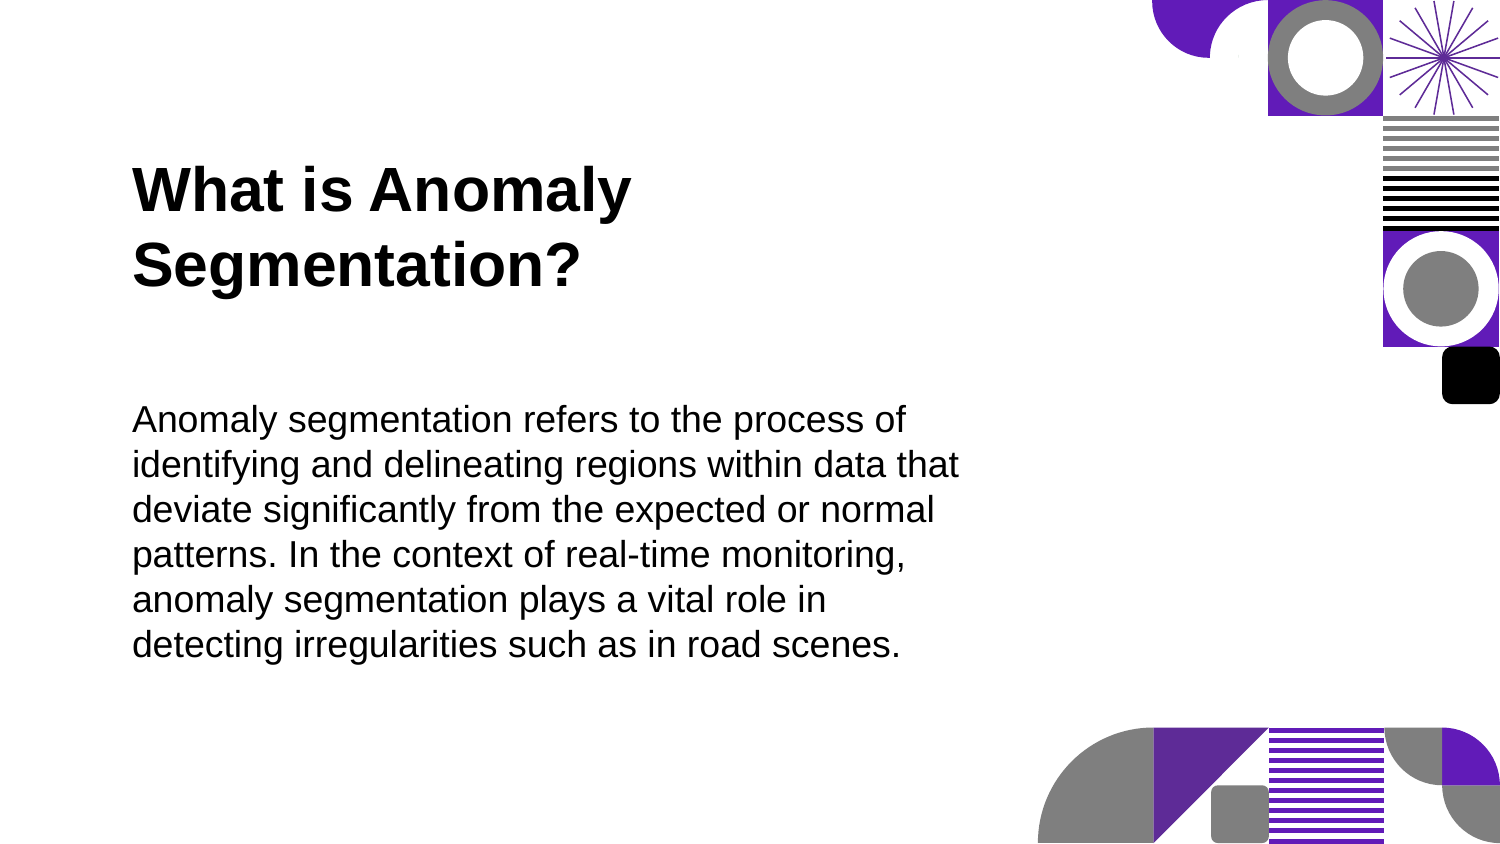

# What is Anomaly Segmentation?

Anomaly segmentation refers to the process of identifying and delineating regions within data that deviate significantly from the expected or normal patterns. In the context of real-time monitoring, anomaly segmentation plays a vital role in detecting irregularities such as in road scenes.